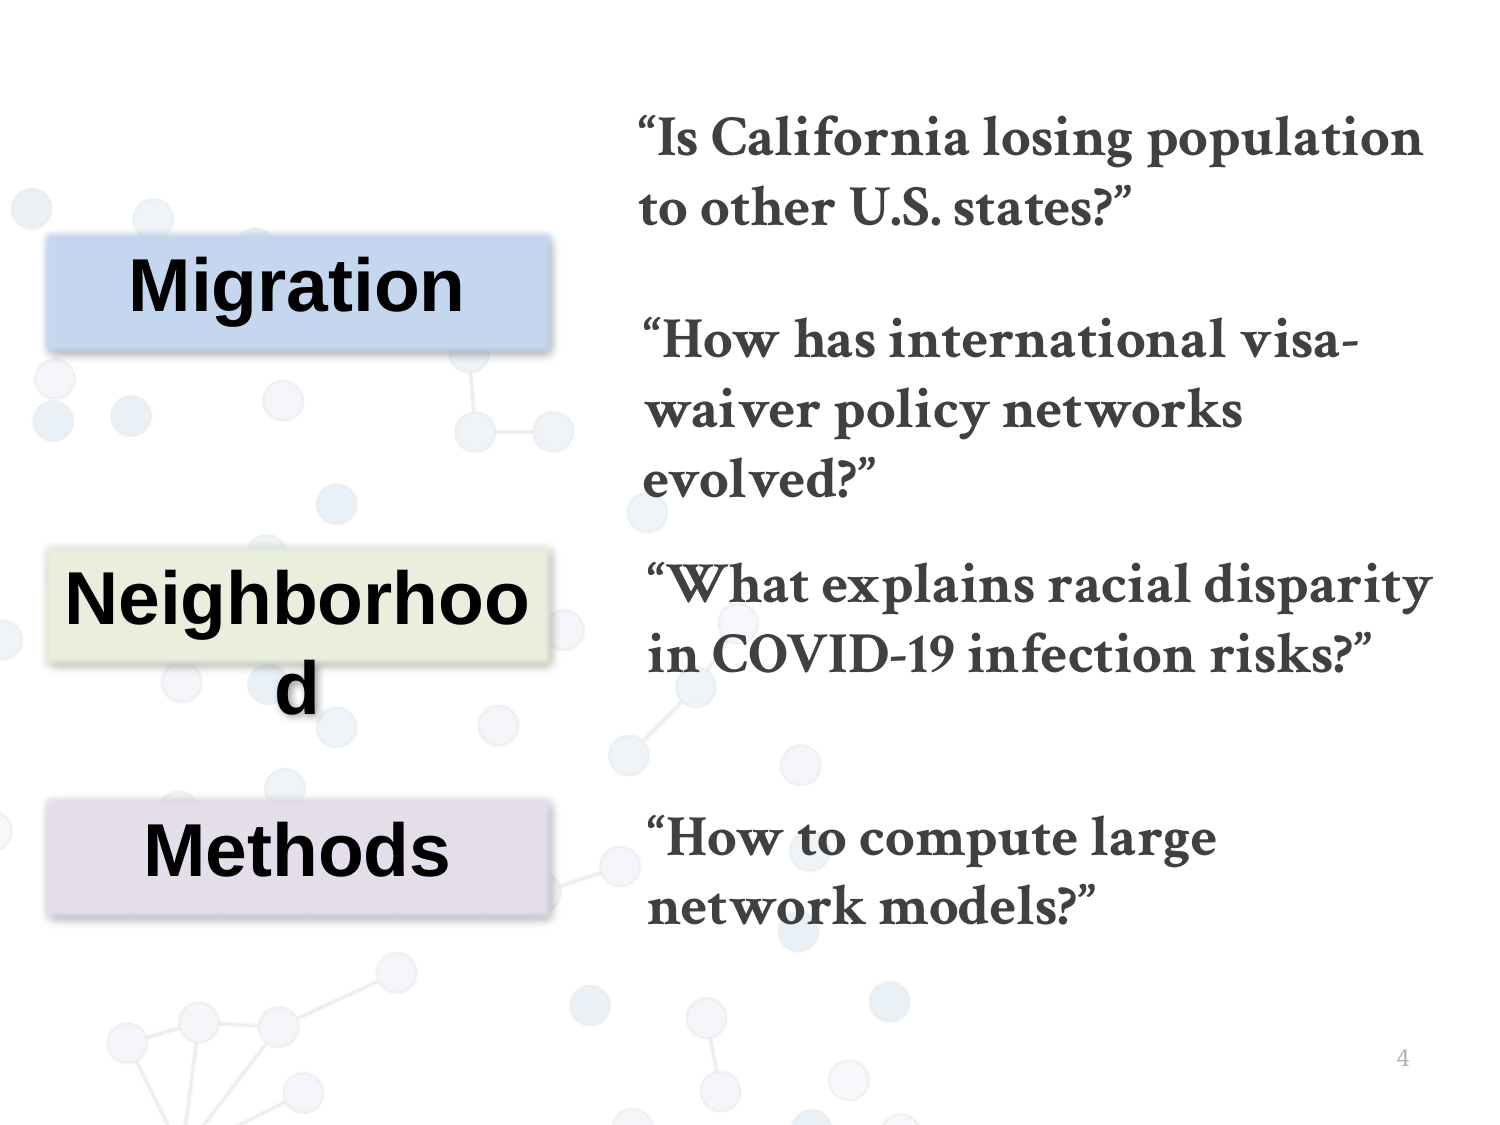

“Is California losing population to other U.S. states?”
Migration
“How has international visa-waiver policy networks evolved?”
“What explains racial disparity in COVID-19 infection risks?”
Neighborhood
“How to compute large network models?”
Methods

4